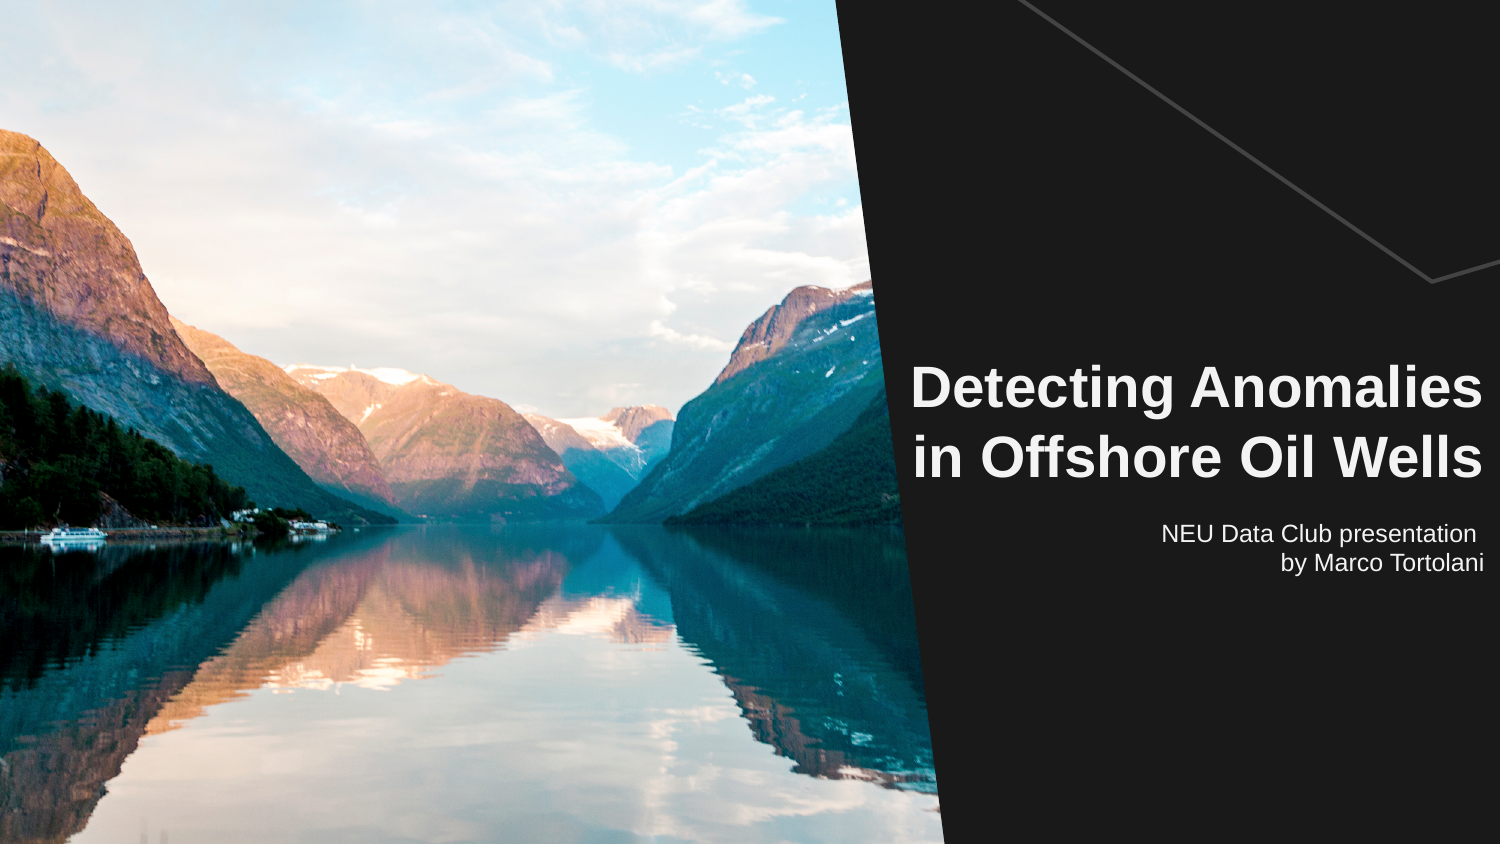

# Detecting Anomalies in Offshore Oil Wells
NEU Data Club presentation
by Marco Tortolani